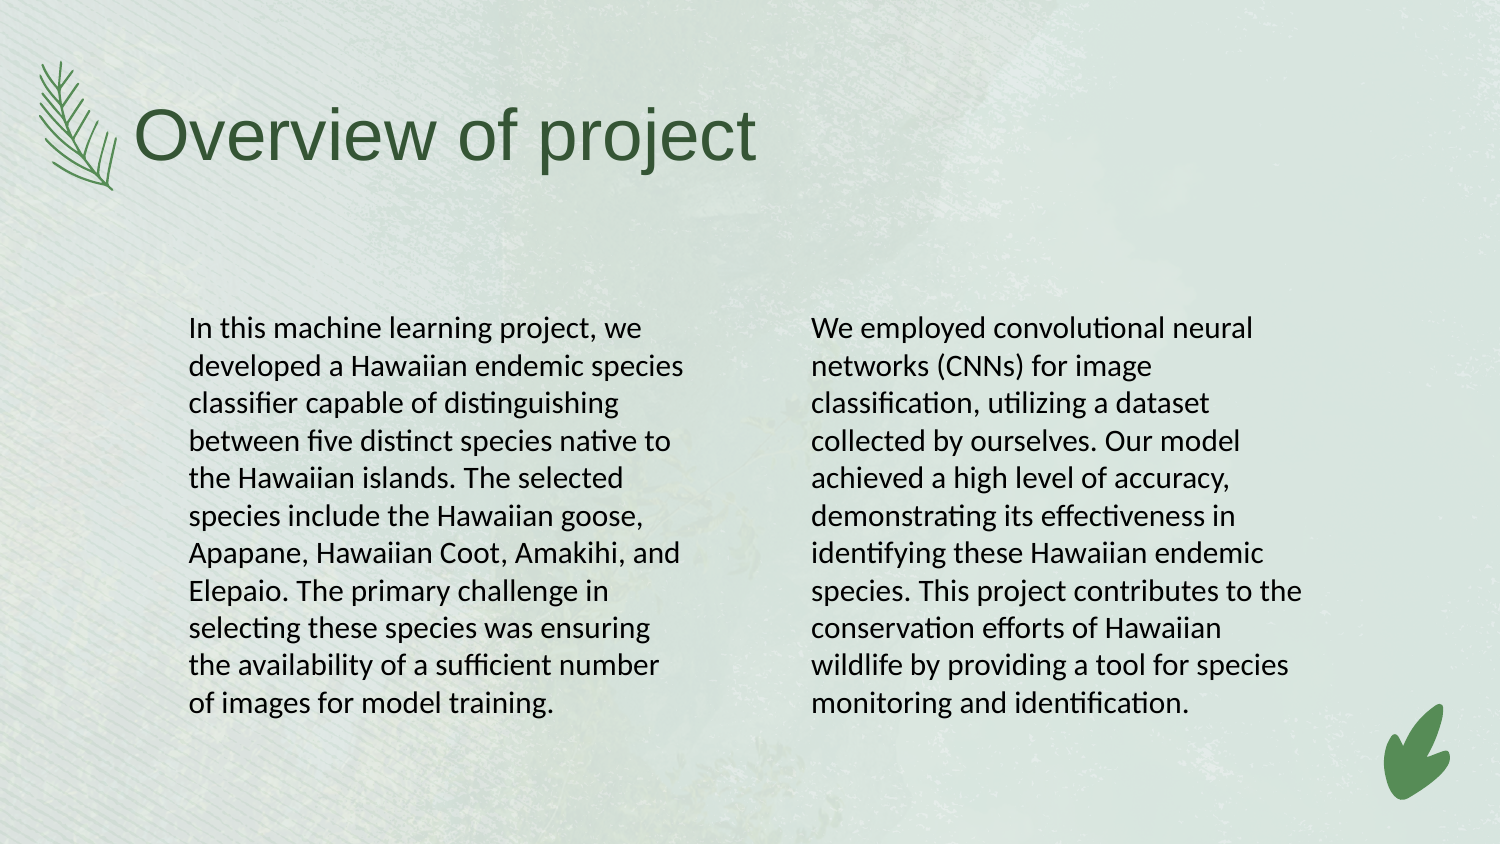

# Overview of project
In this machine learning project, we developed a Hawaiian endemic species classifier capable of distinguishing between five distinct species native to the Hawaiian islands. The selected species include the Hawaiian goose, Apapane, Hawaiian Coot, Amakihi, and Elepaio. The primary challenge in selecting these species was ensuring the availability of a sufficient number of images for model training.

We employed convolutional neural networks (CNNs) for image classification, utilizing a dataset collected by ourselves. Our model achieved a high level of accuracy, demonstrating its effectiveness in identifying these Hawaiian endemic species. This project contributes to the conservation efforts of Hawaiian wildlife by providing a tool for species monitoring and identification.